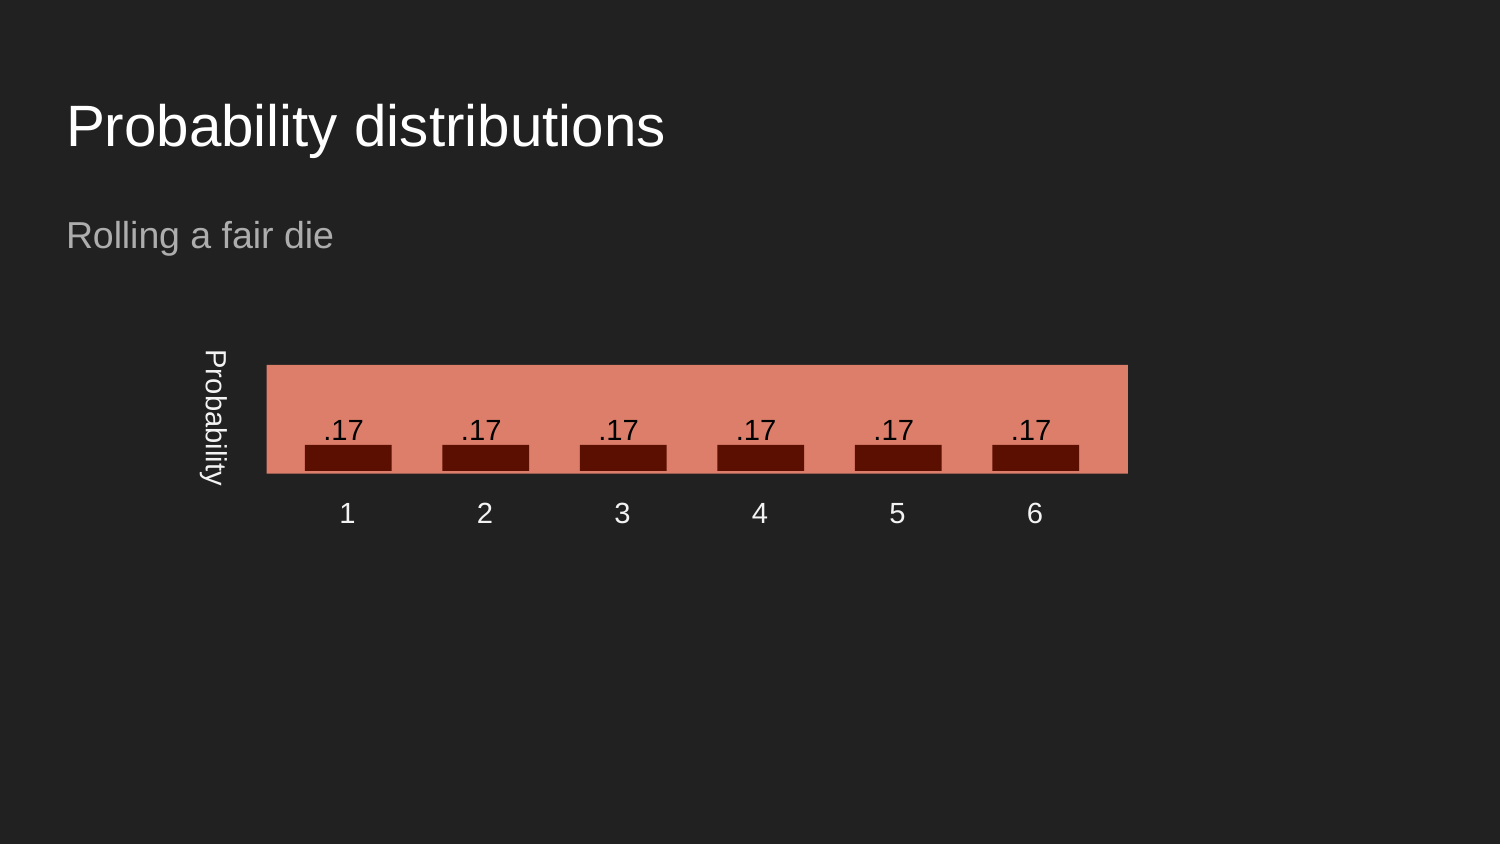

# Probability distributions
Rolling a fair die

Probability
.17
.17
.17
.17
.17
.17

1
2
3
4
5
6